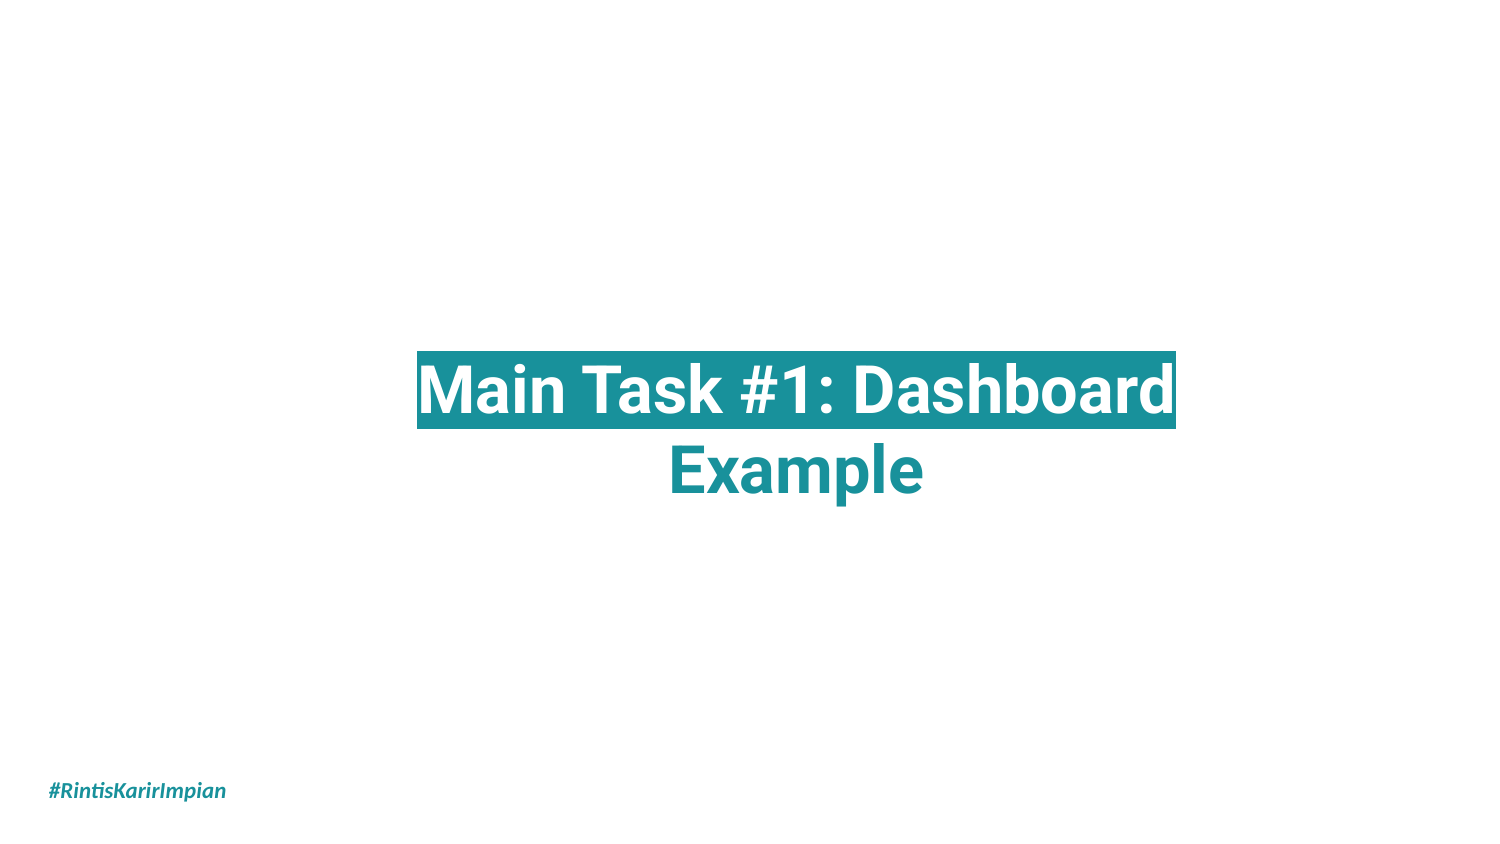

# Main Task #1: Dashboard
Example
#RintisKarirImpian